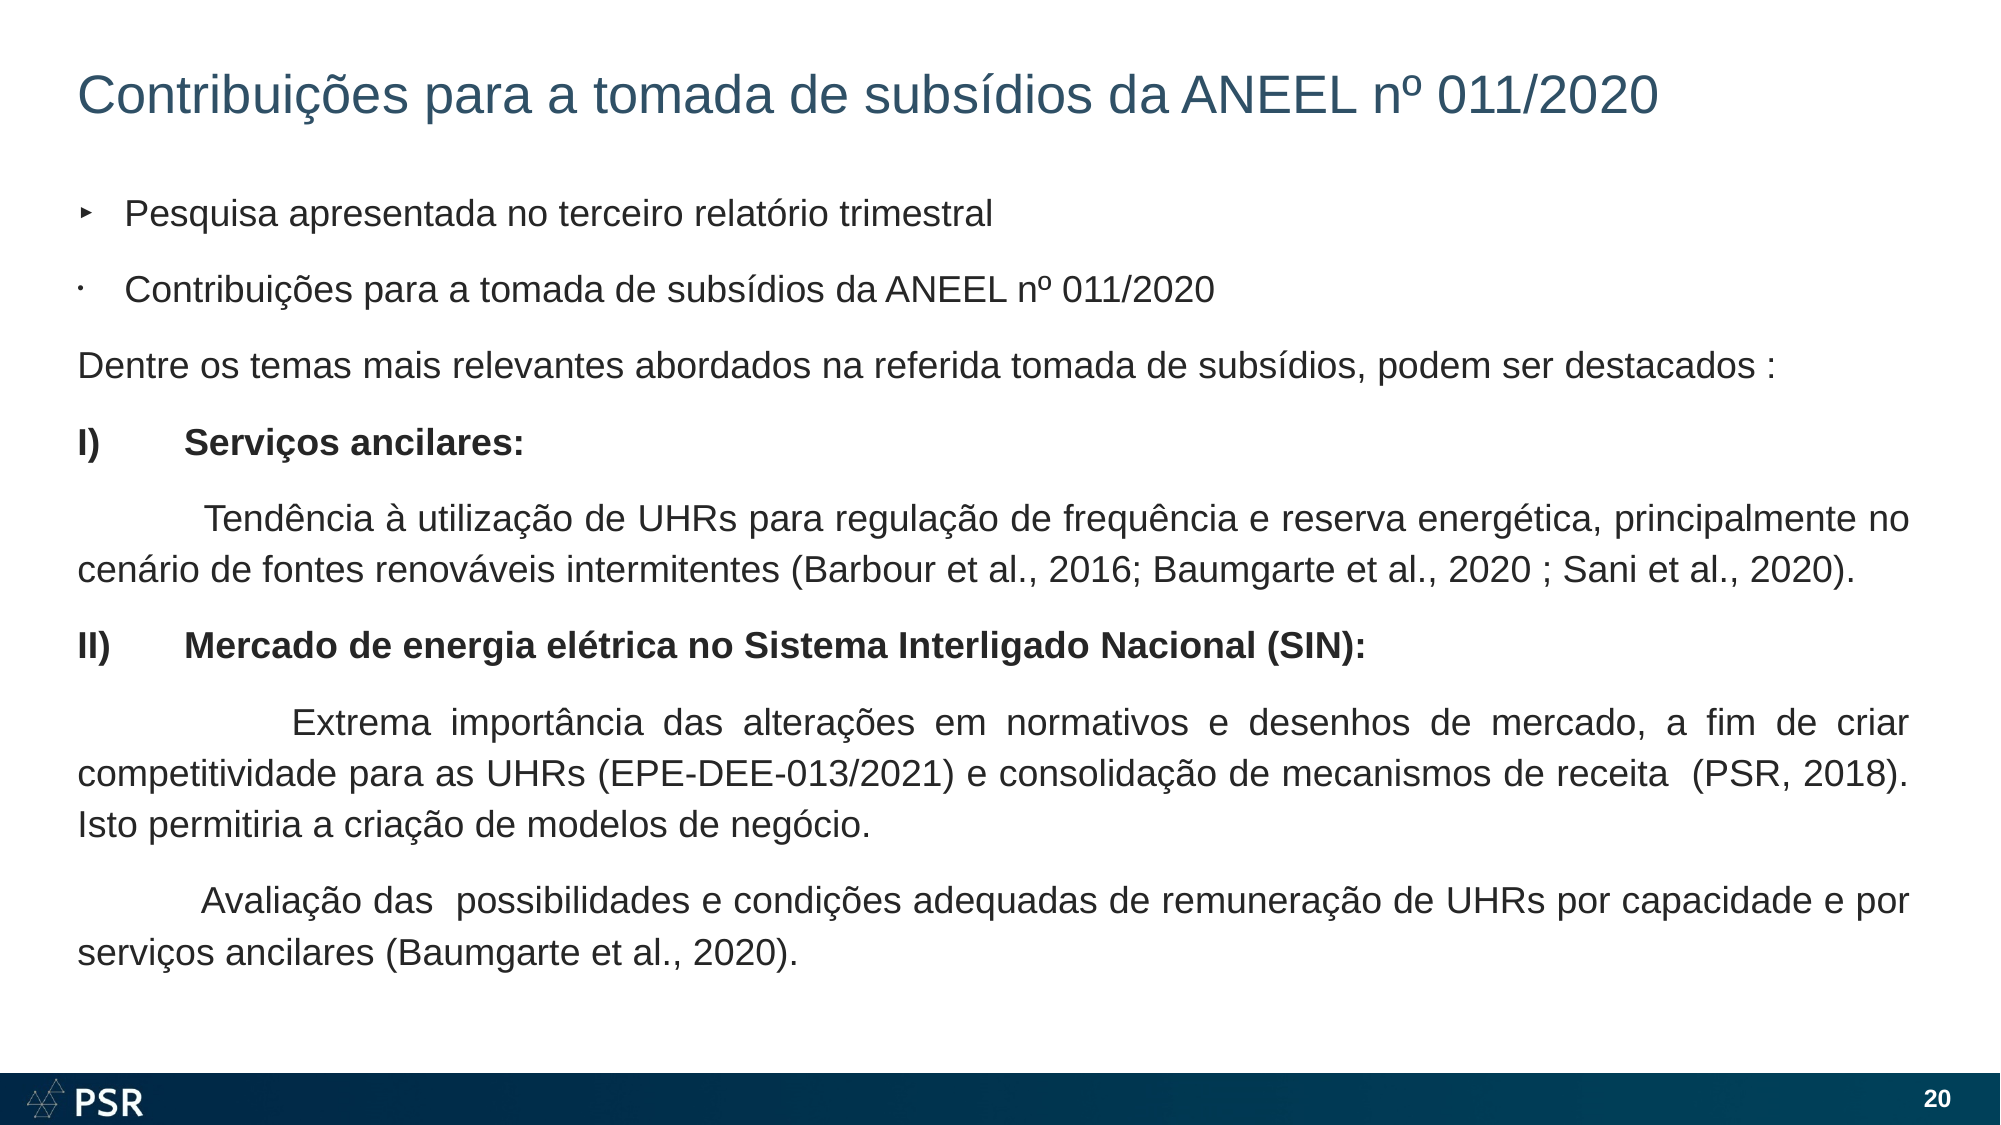

# Contribuições para a tomada de subsídios da ANEEL nº 011/2020
Pesquisa apresentada no terceiro relatório trimestral
Contribuições para a tomada de subsídios da ANEEL nº 011/2020
Dentre os temas mais relevantes abordados na referida tomada de subsídios, podem ser destacados :
I)        Serviços ancilares:
           Tendência à utilização de UHRs para regulação de frequência e reserva energética, principalmente no cenário de fontes renováveis intermitentes (Barbour et al., 2016; Baumgarte et al., 2020 ; Sani et al., 2020).
II)       Mercado de energia elétrica no Sistema Interligado Nacional (SIN):
           Extrema importância das alterações em normativos e desenhos de mercado, a fim de criar competitividade para as UHRs (EPE-DEE-013/2021) e consolidação de mecanismos de receita  (PSR, 2018). Isto permitiria a criação de modelos de negócio.
           Avaliação das  possibilidades e condições adequadas de remuneração de UHRs por capacidade e por serviços ancilares (Baumgarte et al., 2020).

20